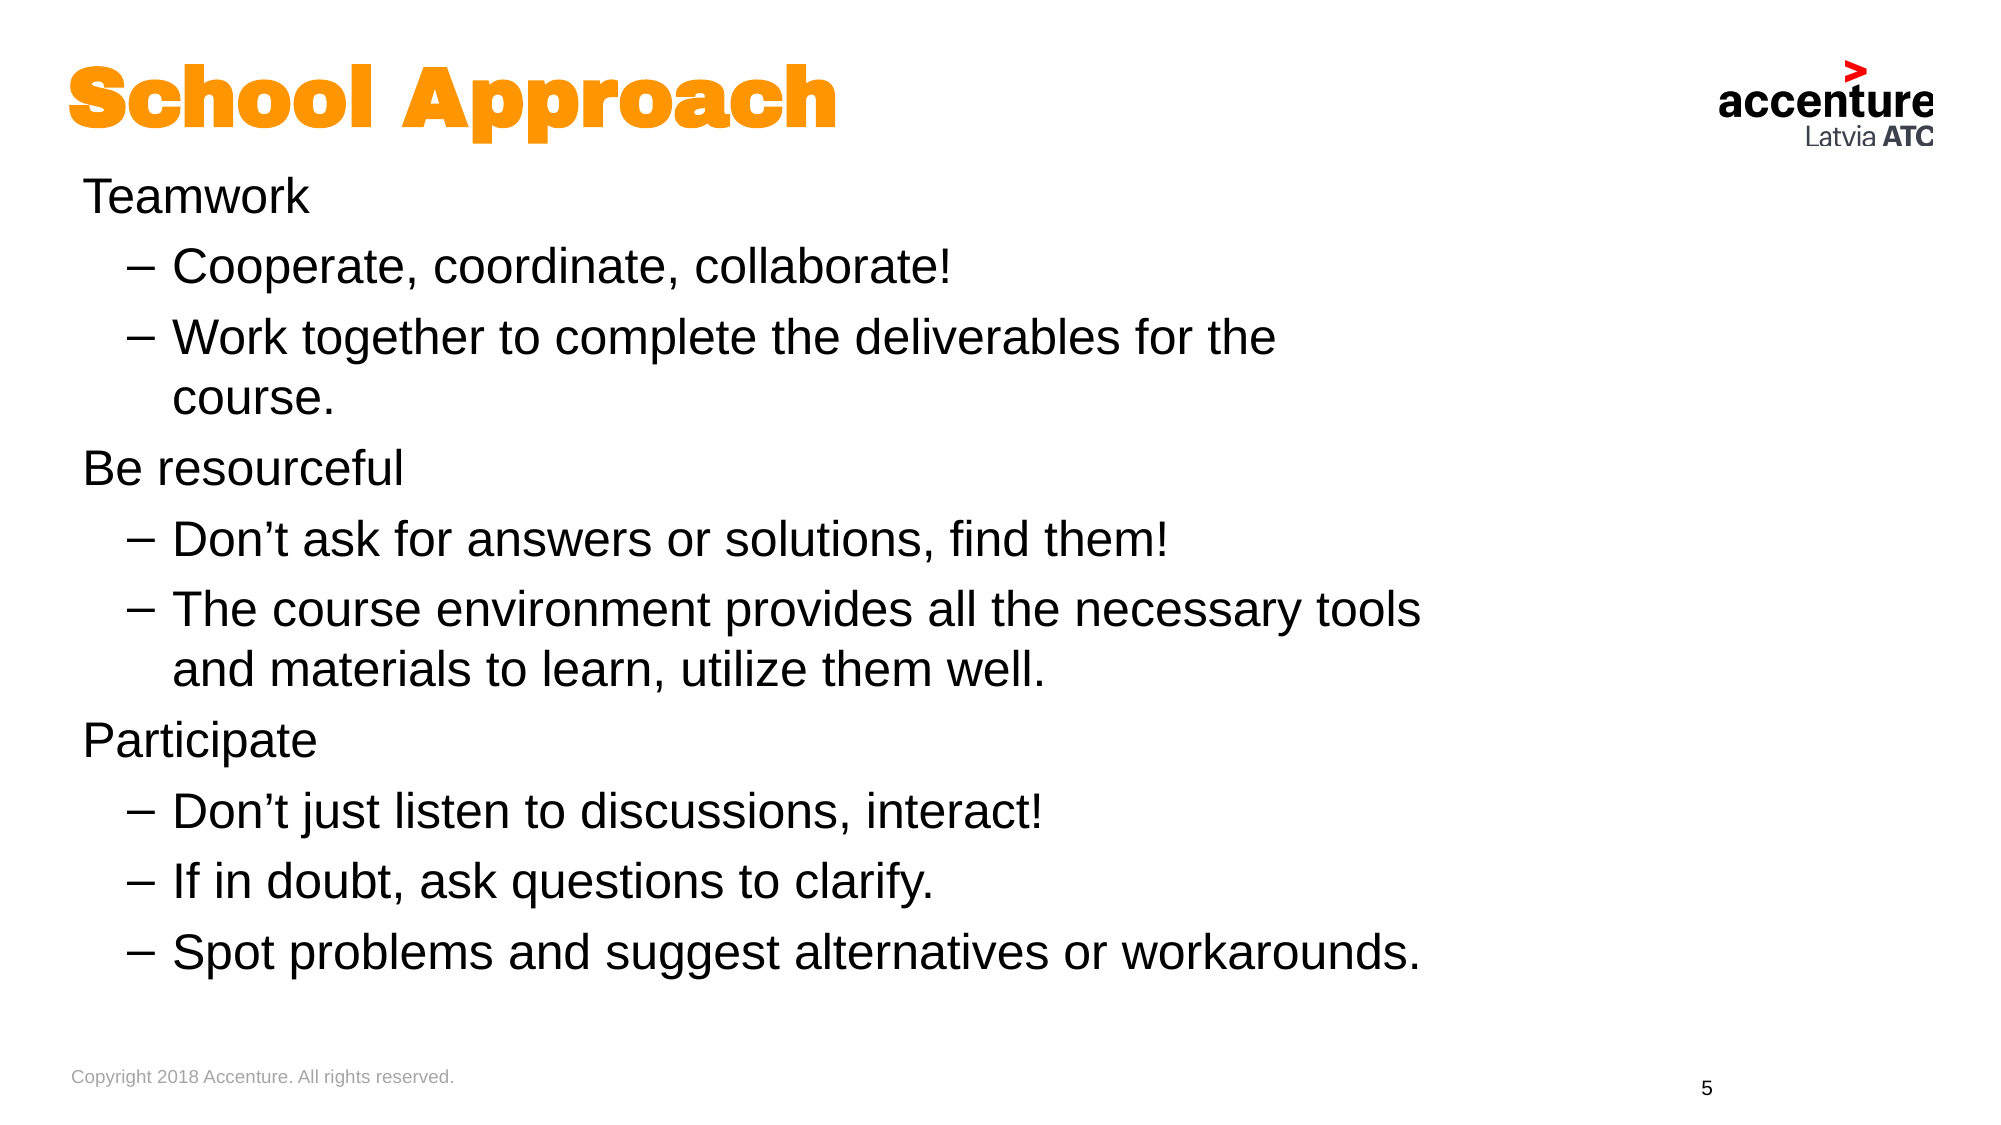

School Approach
Teamwork
Cooperate, coordinate, collaborate!
Work together to complete the deliverables for the course.
Be resourceful
Don’t ask for answers or solutions, find them!
The course environment provides all the necessary tools and materials to learn, utilize them well.
Participate
Don’t just listen to discussions, interact!
If in doubt, ask questions to clarify.
Spot problems and suggest alternatives or workarounds.
5